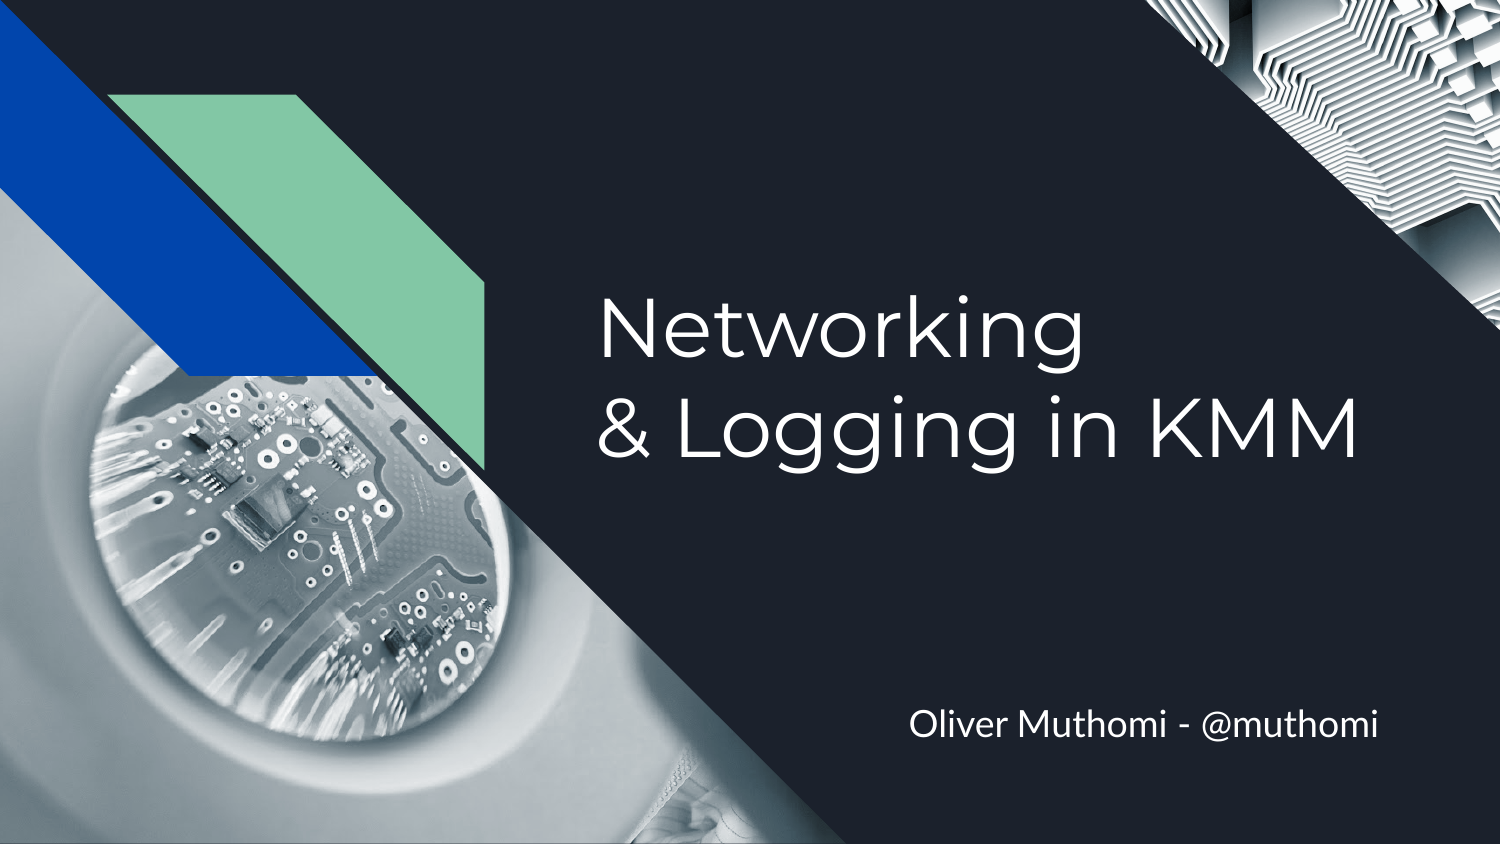

# Networking & Logging in KMM
Oliver Muthomi - @muthomi